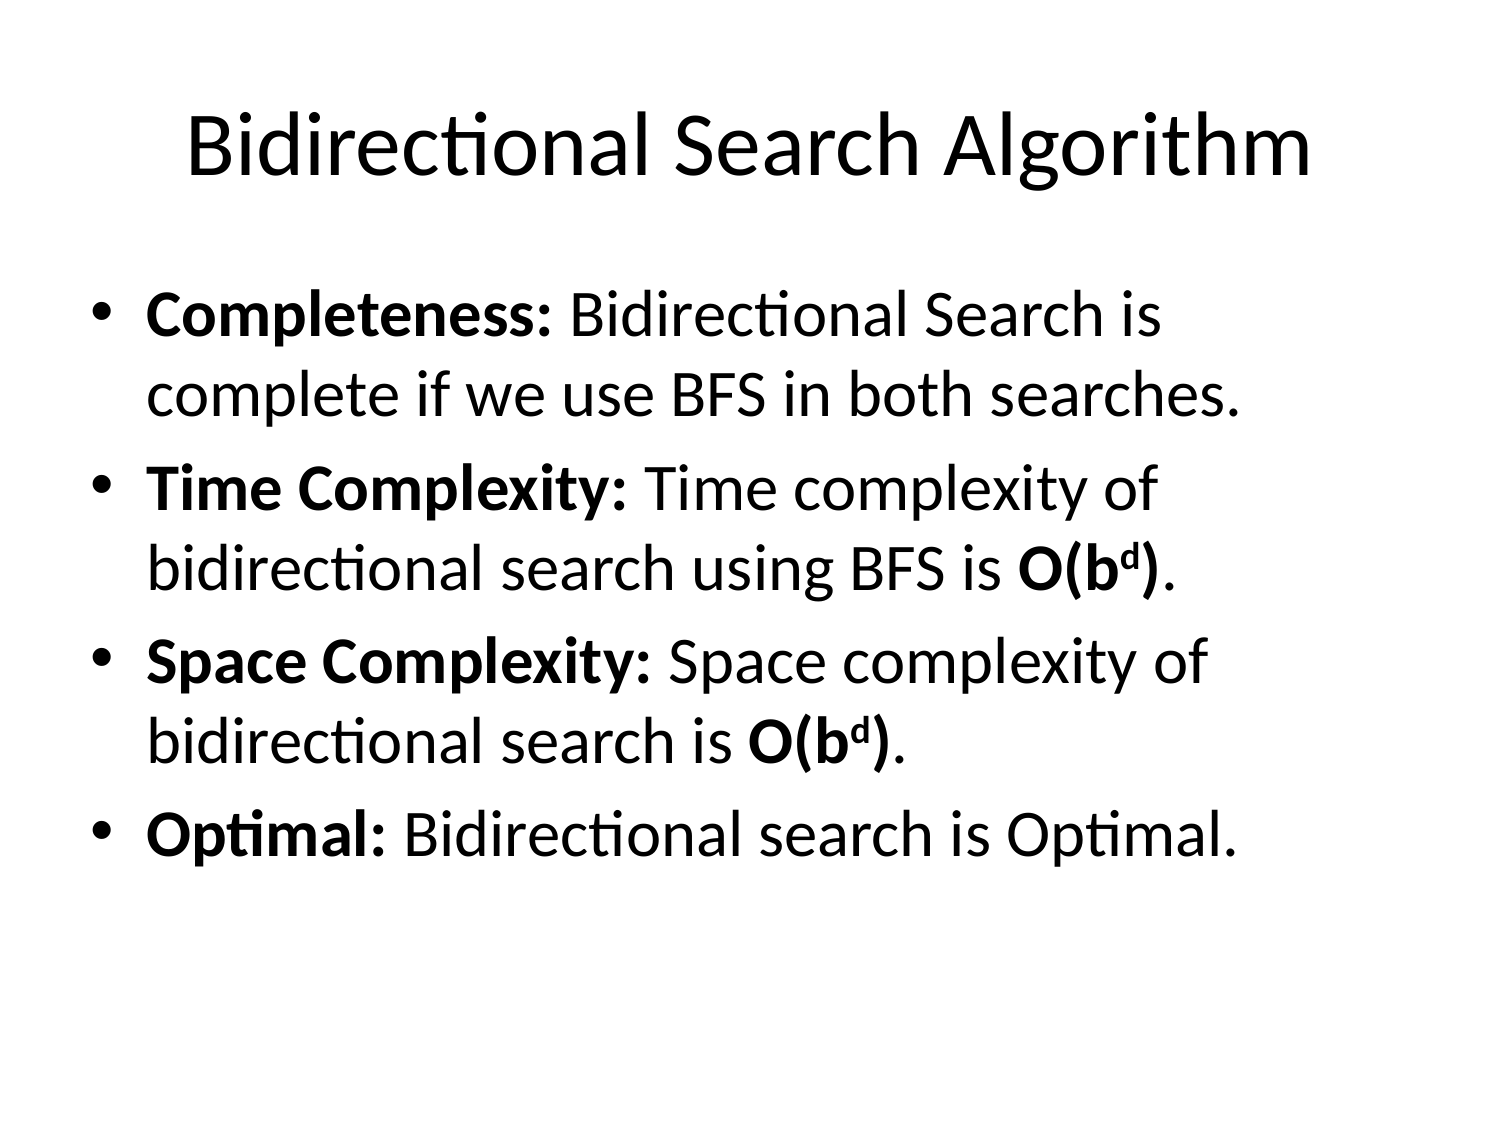

# Bidirectional Search Algorithm
Completeness: Bidirectional Search is complete if we use BFS in both searches.
Time Complexity: Time complexity of bidirectional search using BFS is O(bd).
Space Complexity: Space complexity of bidirectional search is O(bd).
Optimal: Bidirectional search is Optimal.